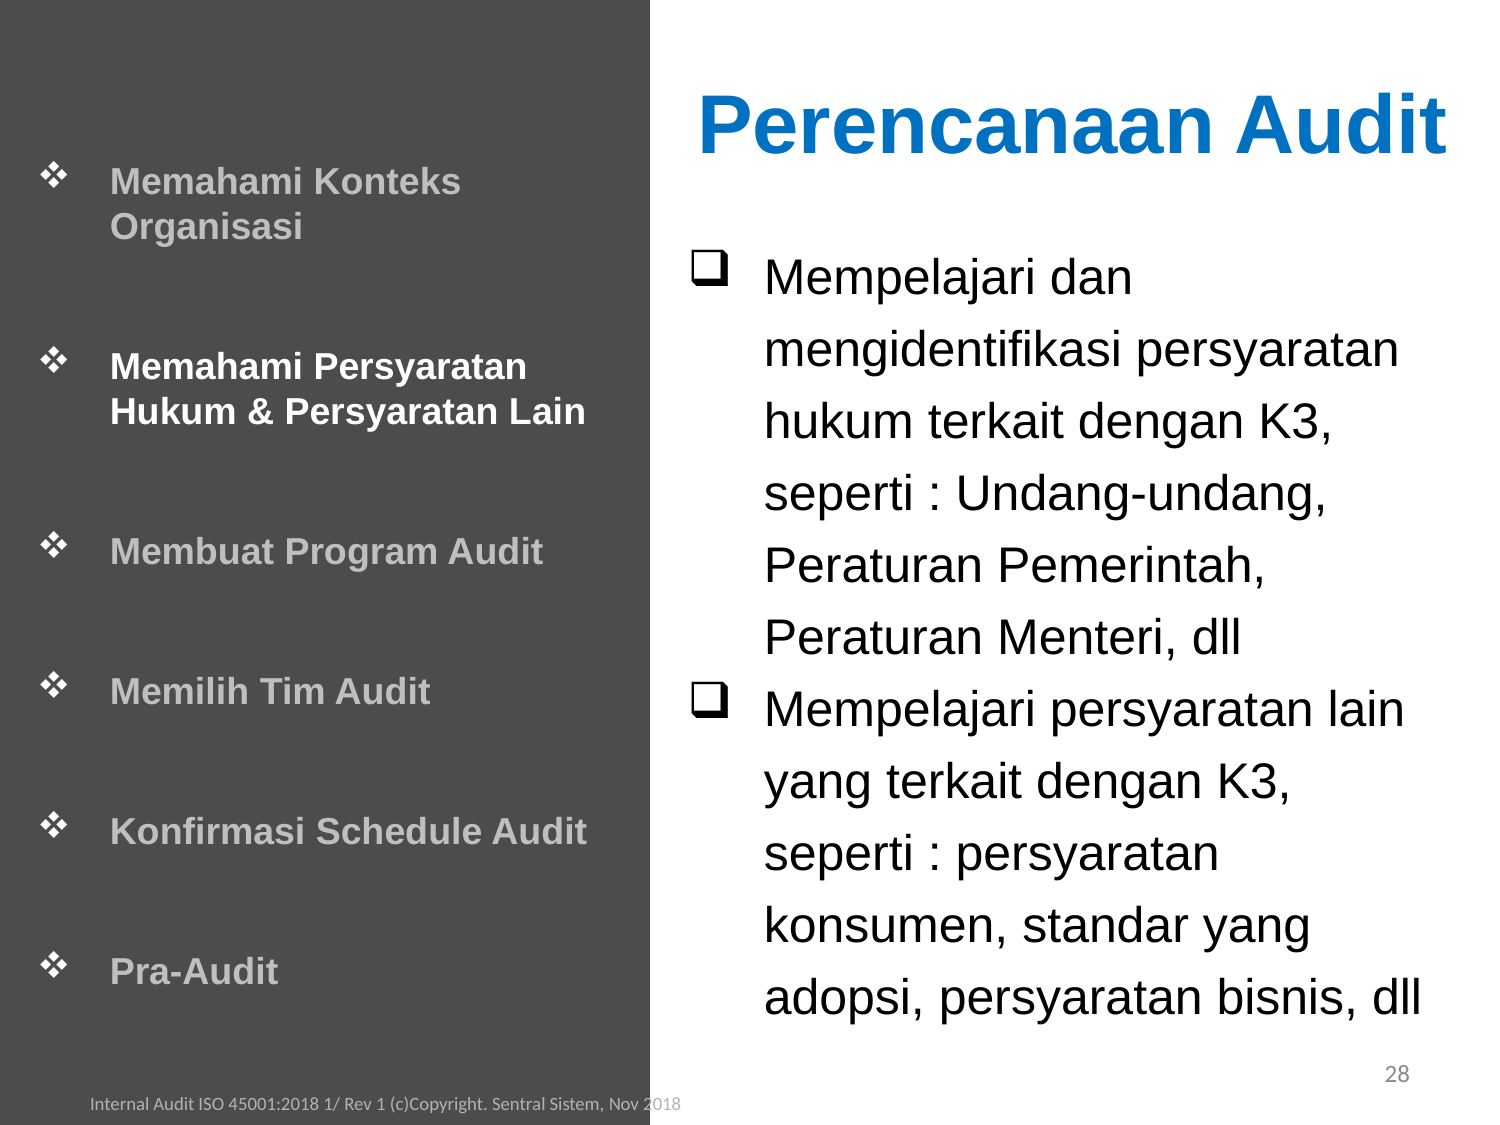

Perencanaan Audit
Memahami Konteks Organisasi

Memahami Persyaratan Hukum & Persyaratan Lain

Membuat Program Audit

Memilih Tim Audit

Konfirmasi Schedule Audit

Pra-Audit
Mempelajari dan mengidentifikasi persyaratan hukum terkait dengan K3, seperti : Undang-undang, Peraturan Pemerintah, Peraturan Menteri, dll
Mempelajari persyaratan lain yang terkait dengan K3, seperti : persyaratan konsumen, standar yang adopsi, persyaratan bisnis, dll

28
Internal Audit ISO 45001:2018 1/ Rev 1 (c)Copyright. Sentral Sistem, Nov 2018